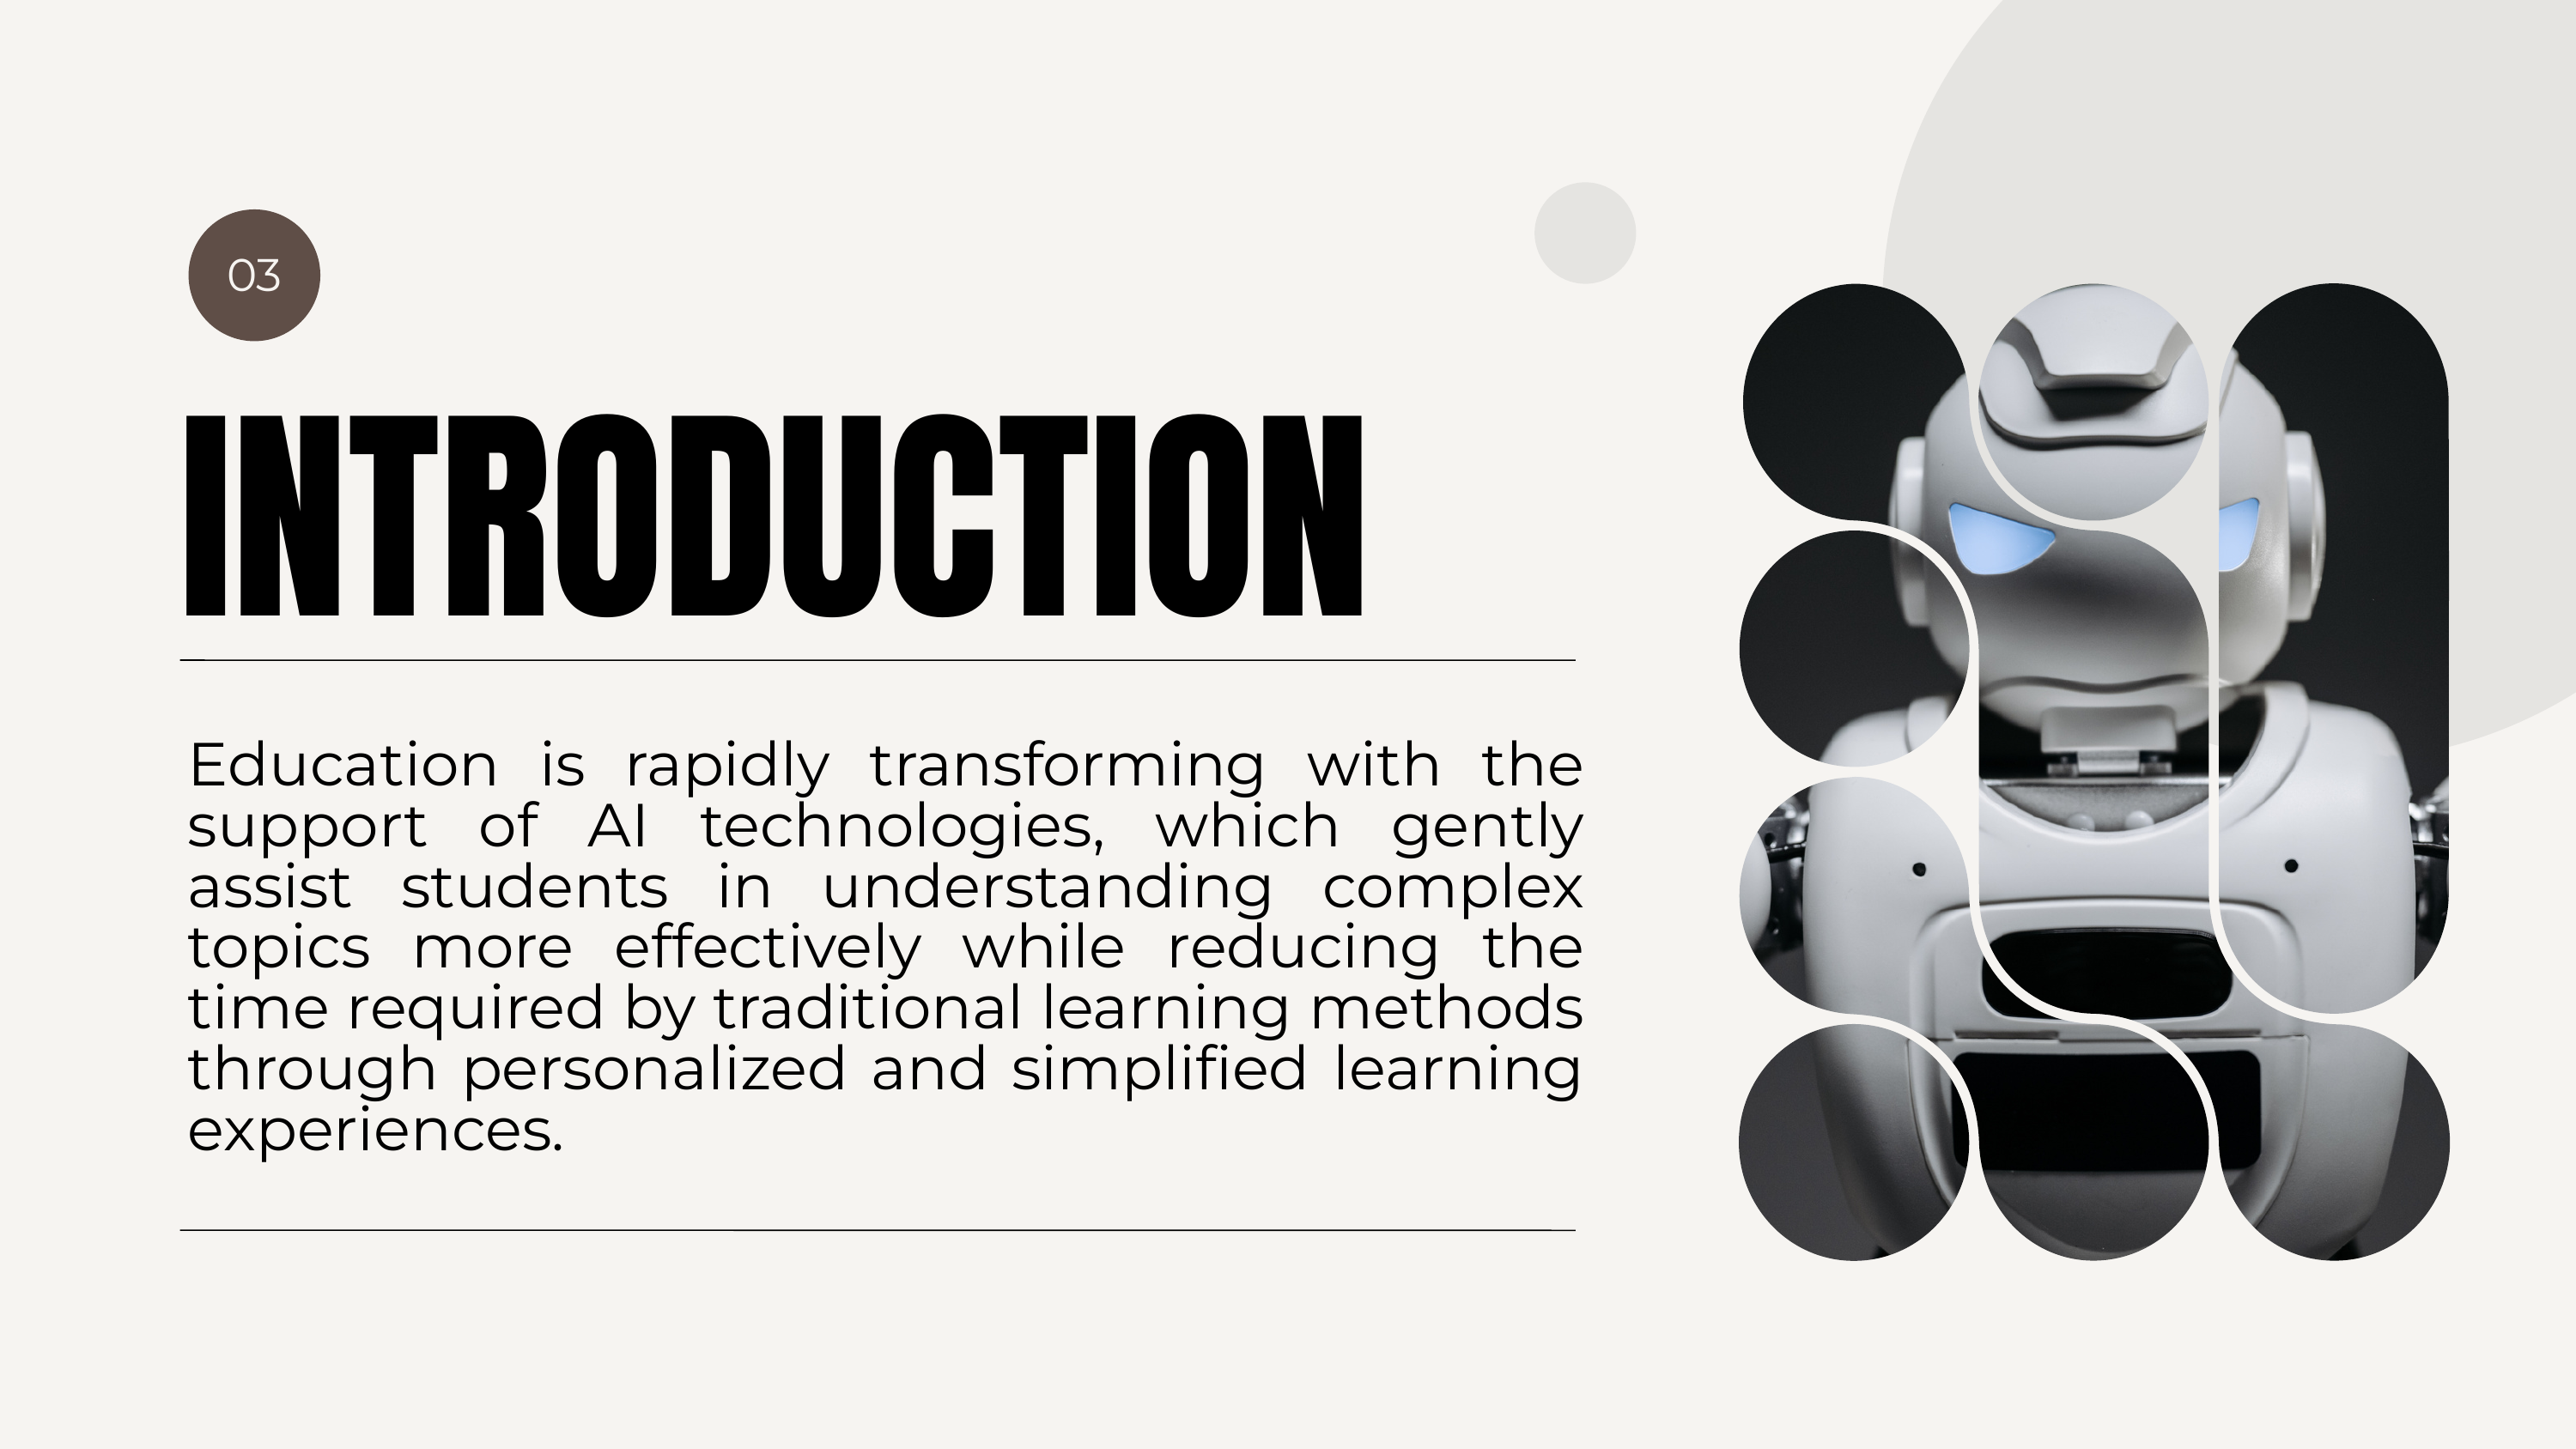

03

INTRODUCTION

Education is rapidly transforming with the support of AI technologies, which gently assist students in understanding complex topics more effectively while reducing the time required by traditional learning methods through personalized and simplified learning experiences.